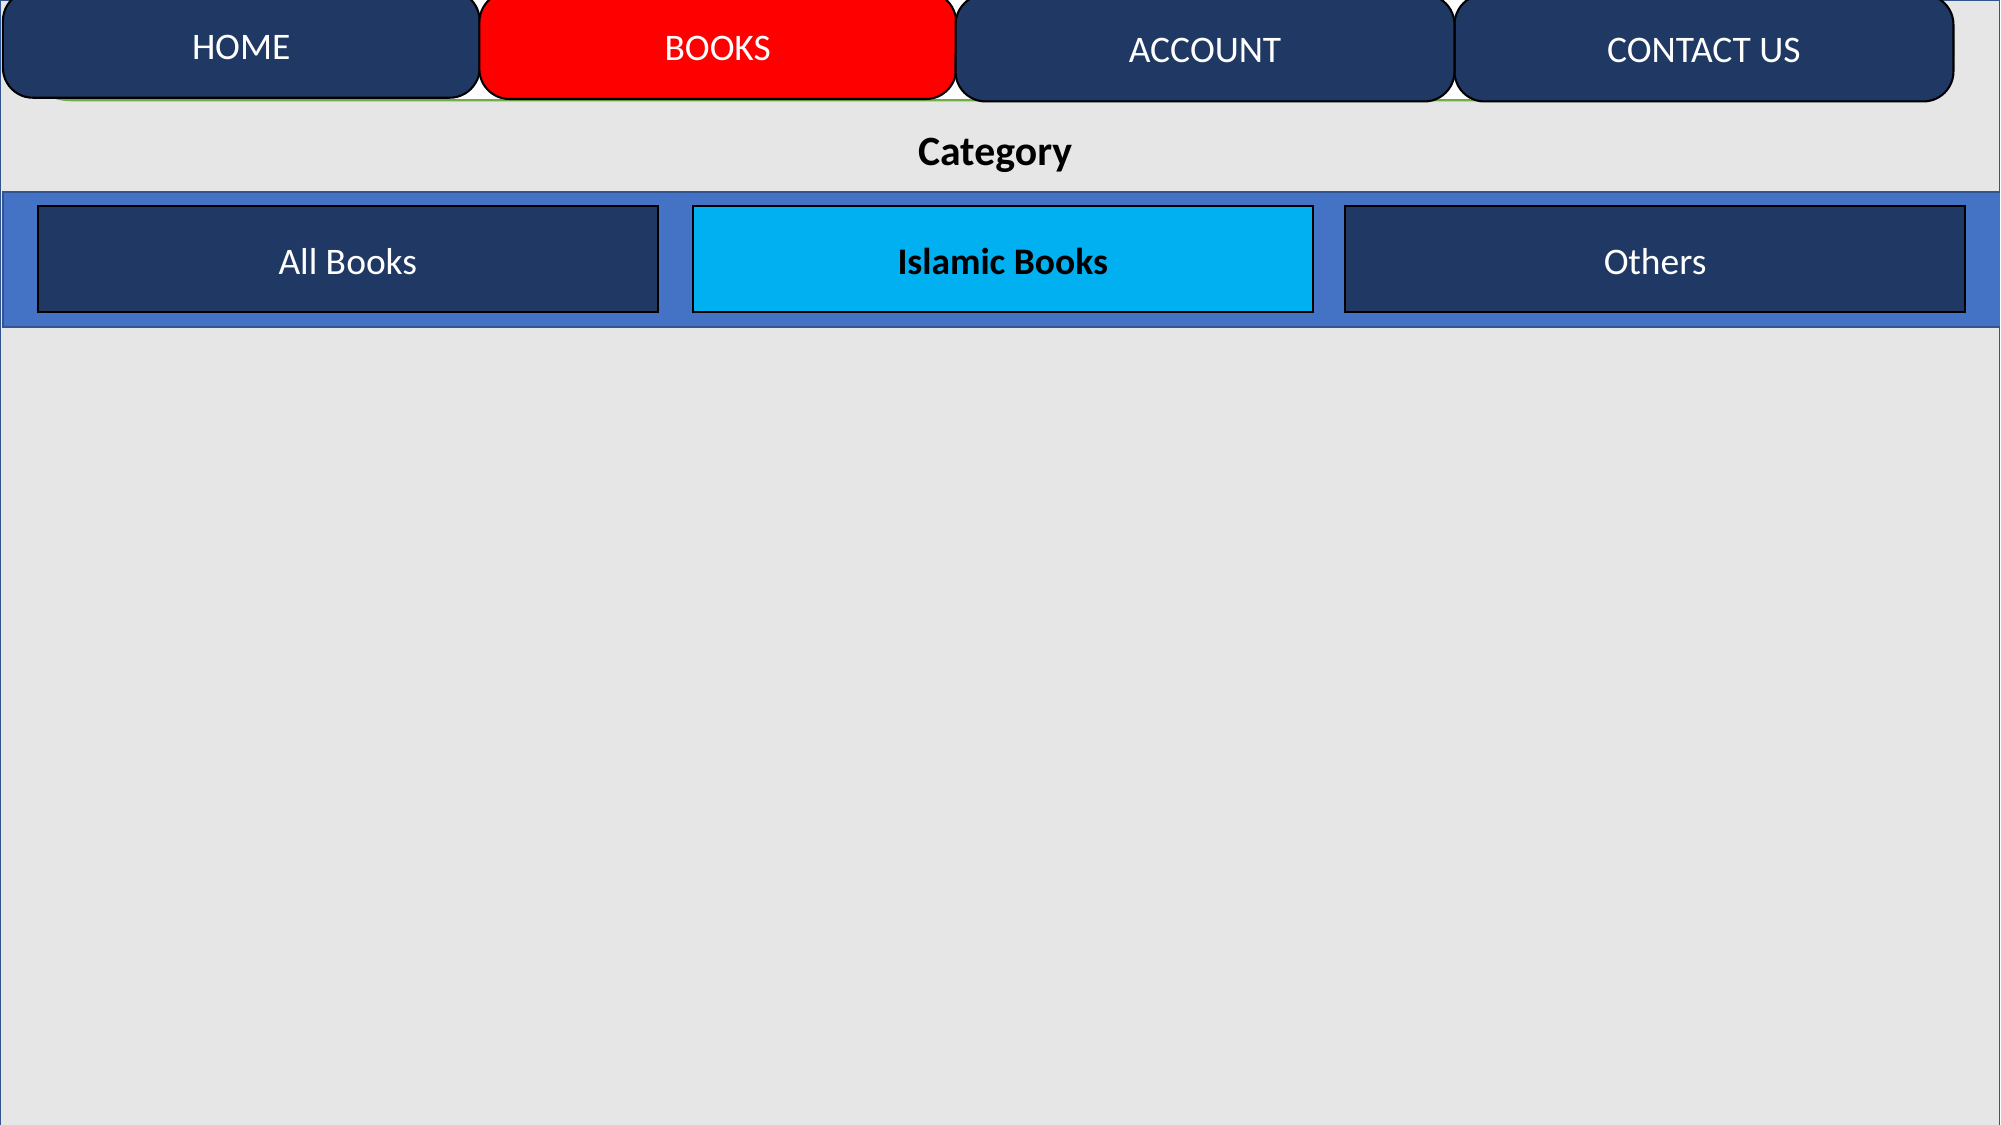

HOME
BOOKS

ACCOUNT
CONTACT US

Category

All Books
Islamic Books
Others